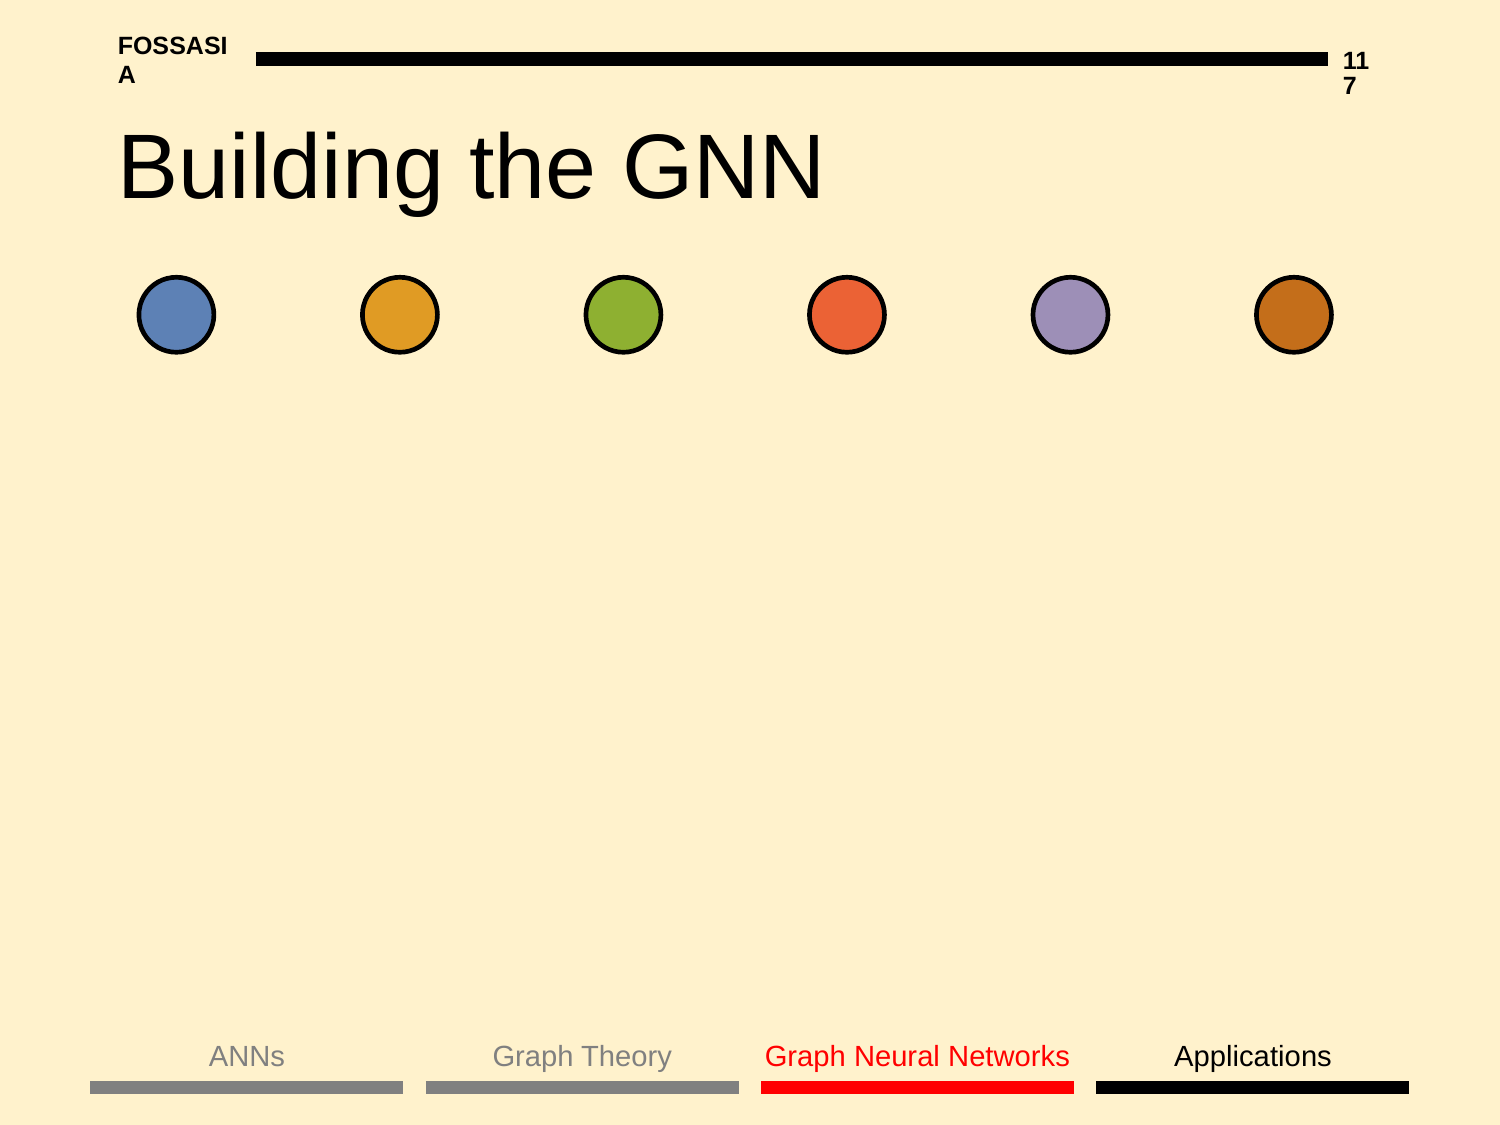

# Building the GNN

ANNs
Graph Theory
Graph Neural Networks
Applications